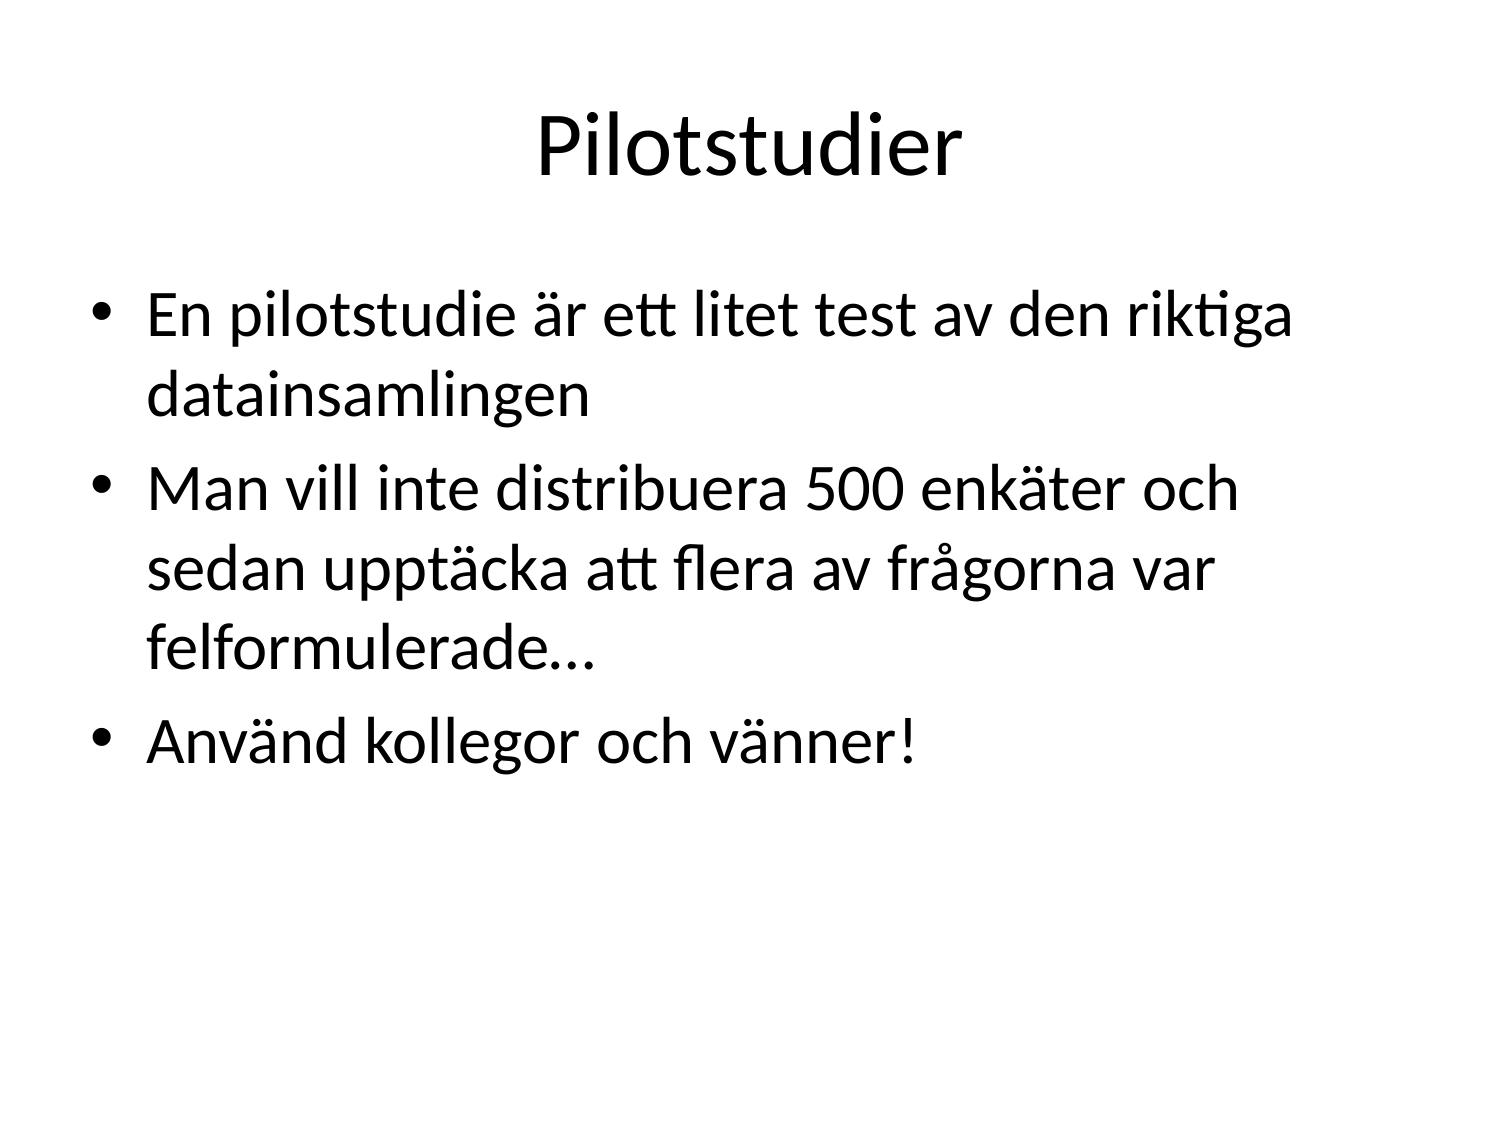

# Pilotstudier
En pilotstudie är ett litet test av den riktiga datainsamlingen
Man vill inte distribuera 500 enkäter och sedan upptäcka att flera av frågorna var felformulerade…
Använd kollegor och vänner!